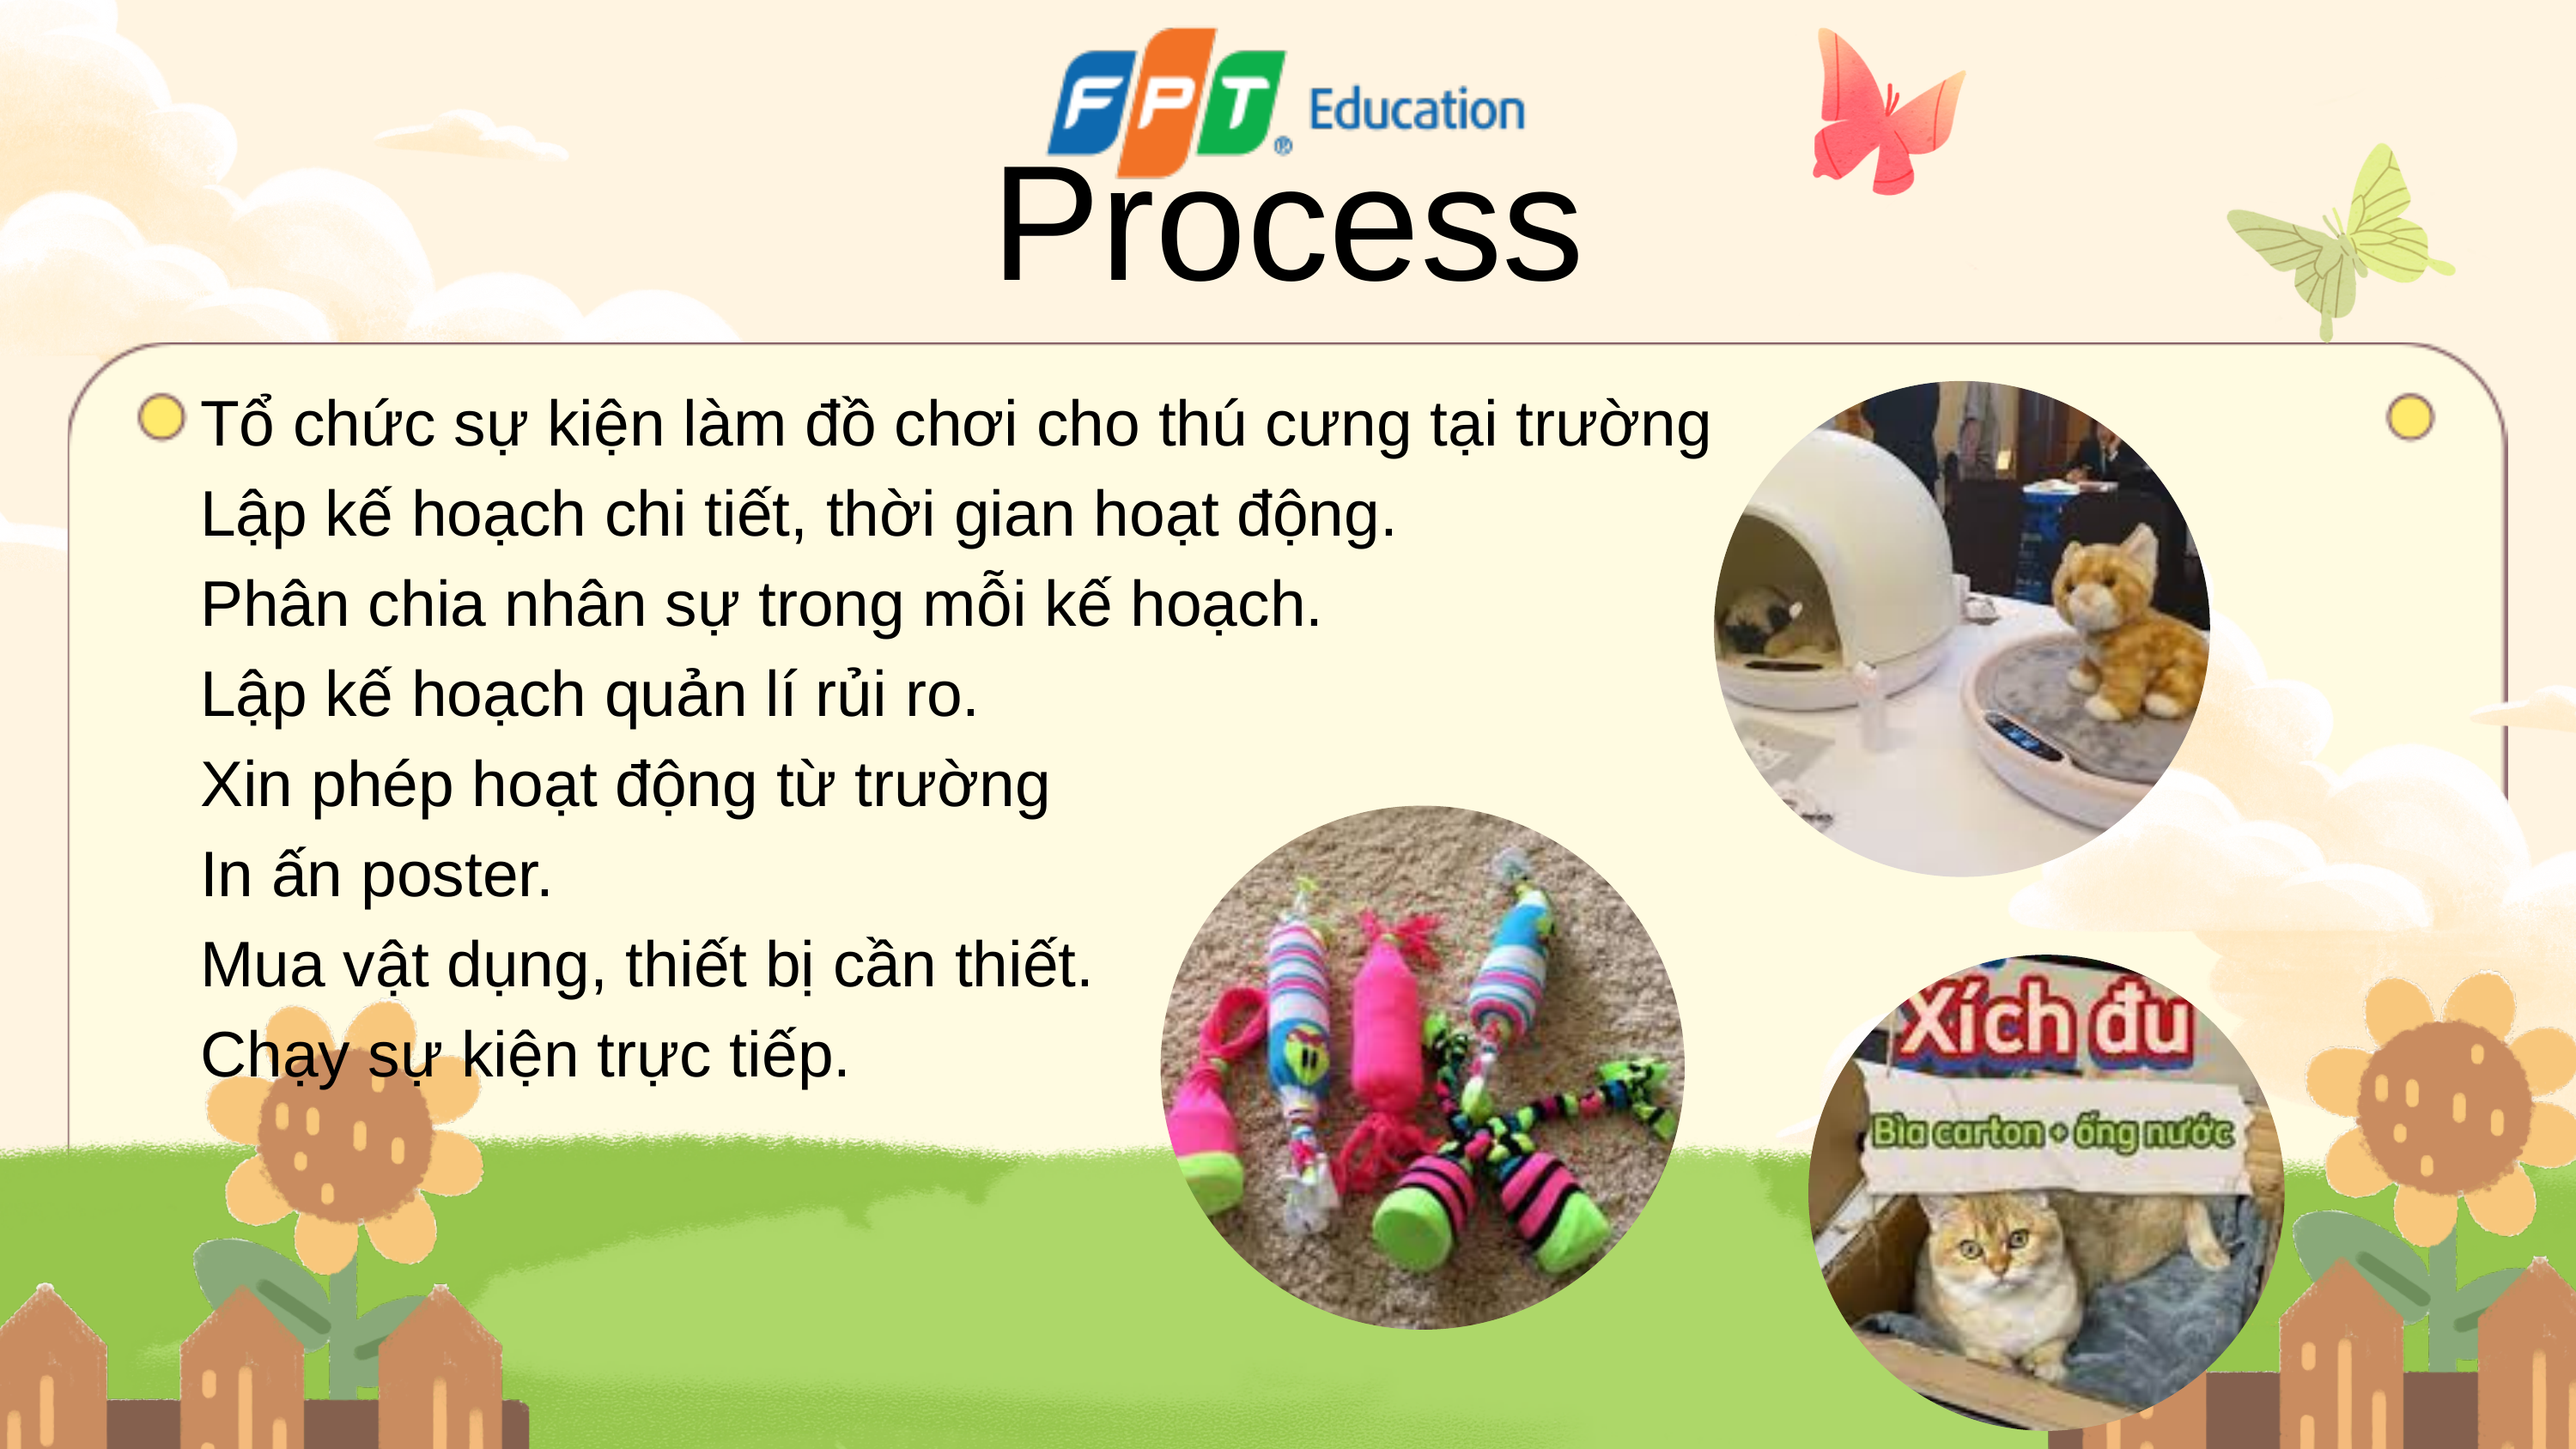

Process

Tổ chức sự kiện làm đồ chơi cho thú cưng tại trường
Lập kế hoạch chi tiết, thời gian hoạt động.
Phân chia nhân sự trong mỗi kế hoạch.
Lập kế hoạch quản lí rủi ro.
Xin phép hoạt động từ trường
In ấn poster.
Mua vật dụng, thiết bị cần thiết.
Chạy sự kiện trực tiếp.